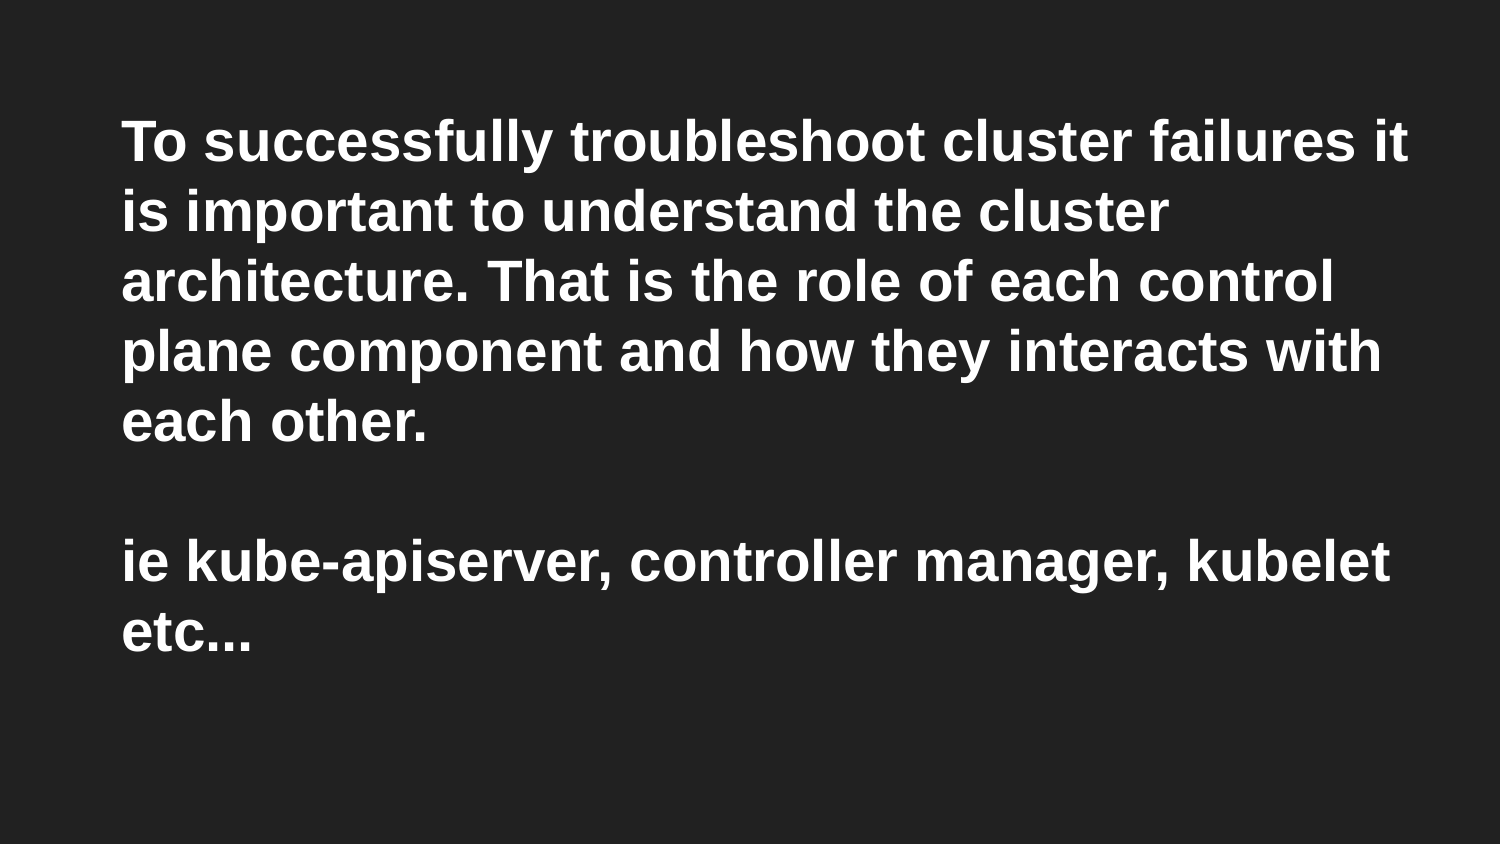

# To successfully troubleshoot cluster failures it is important to understand the cluster architecture. That is the role of each control plane component and how they interacts with each other.

ie kube-apiserver, controller manager, kubelet etc...